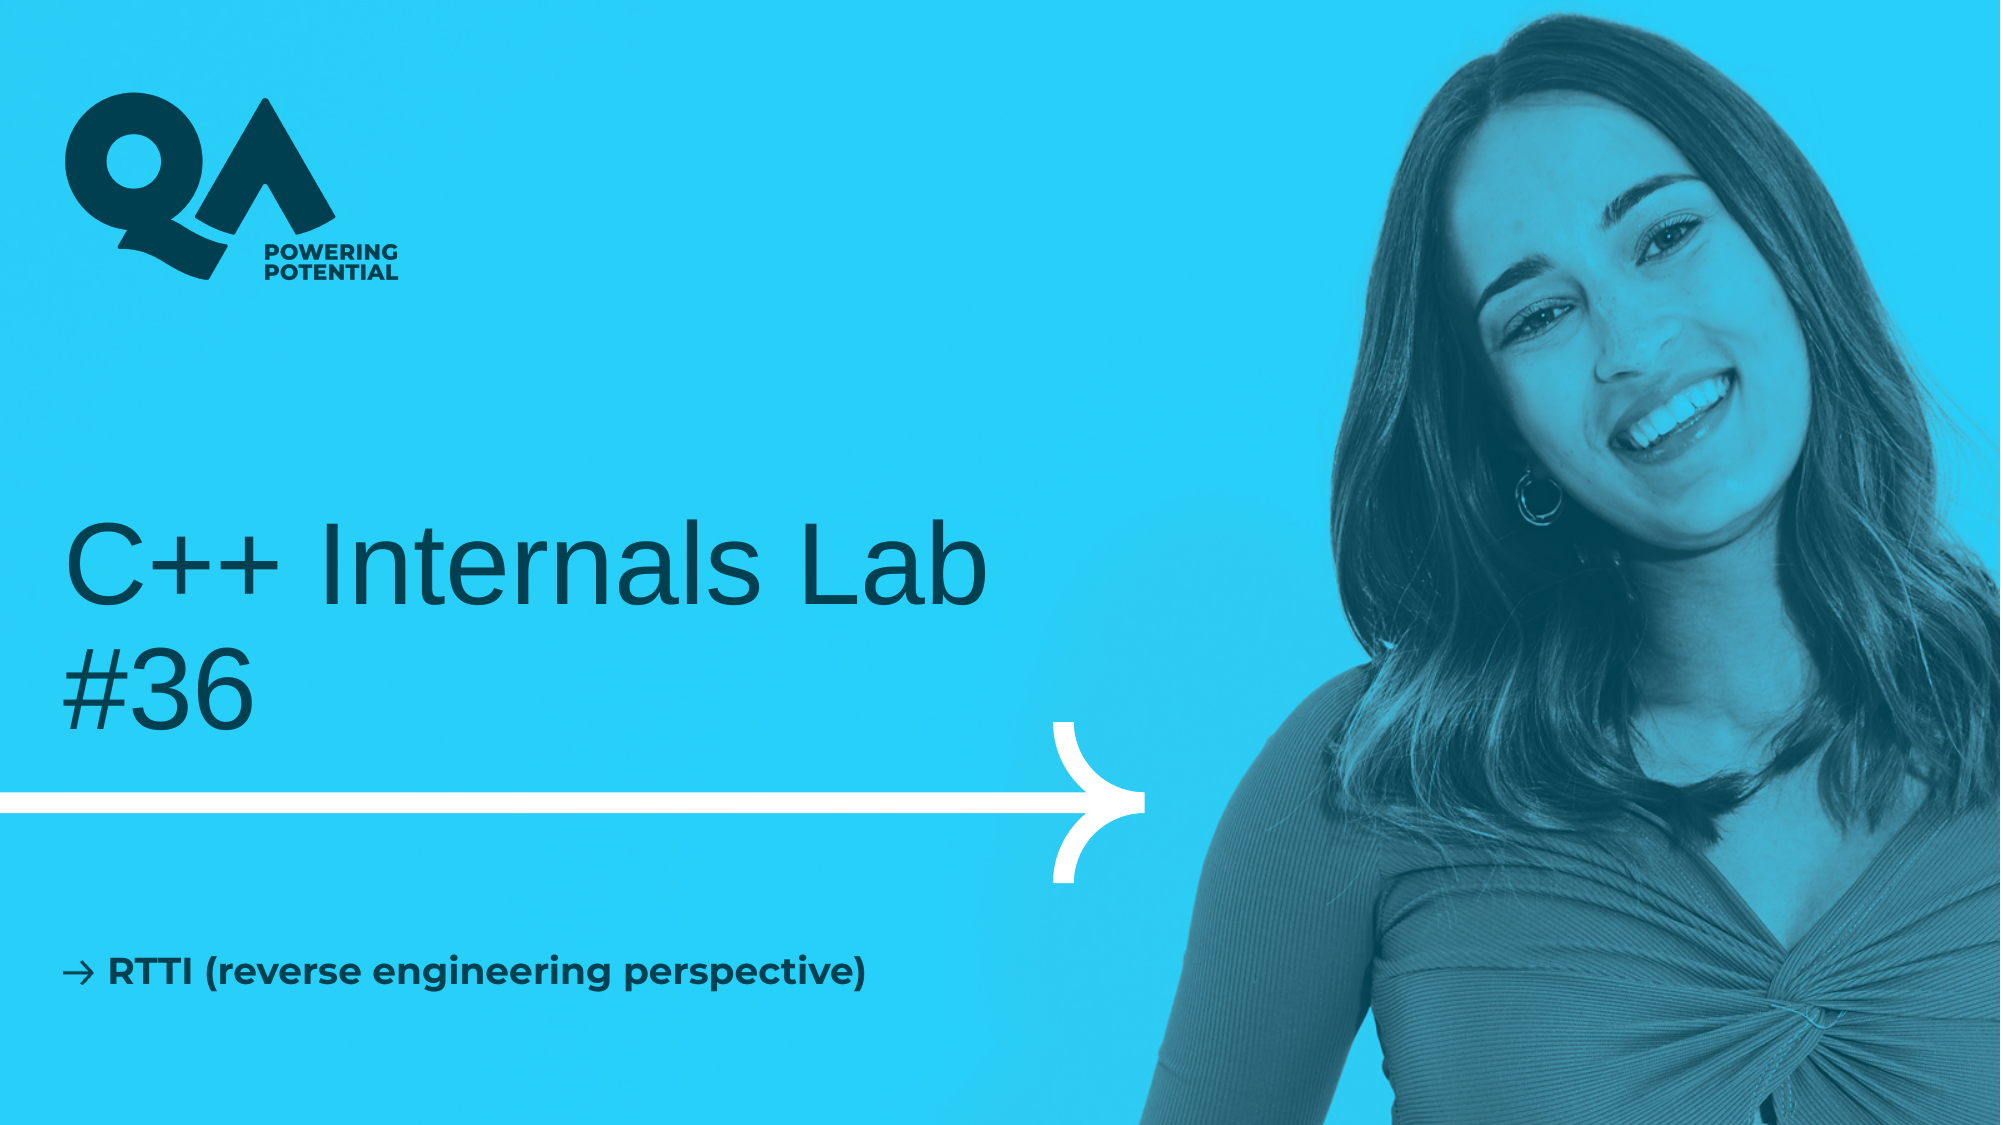

# C++ Internals Lab #36
RTTI (reverse engineering perspective)